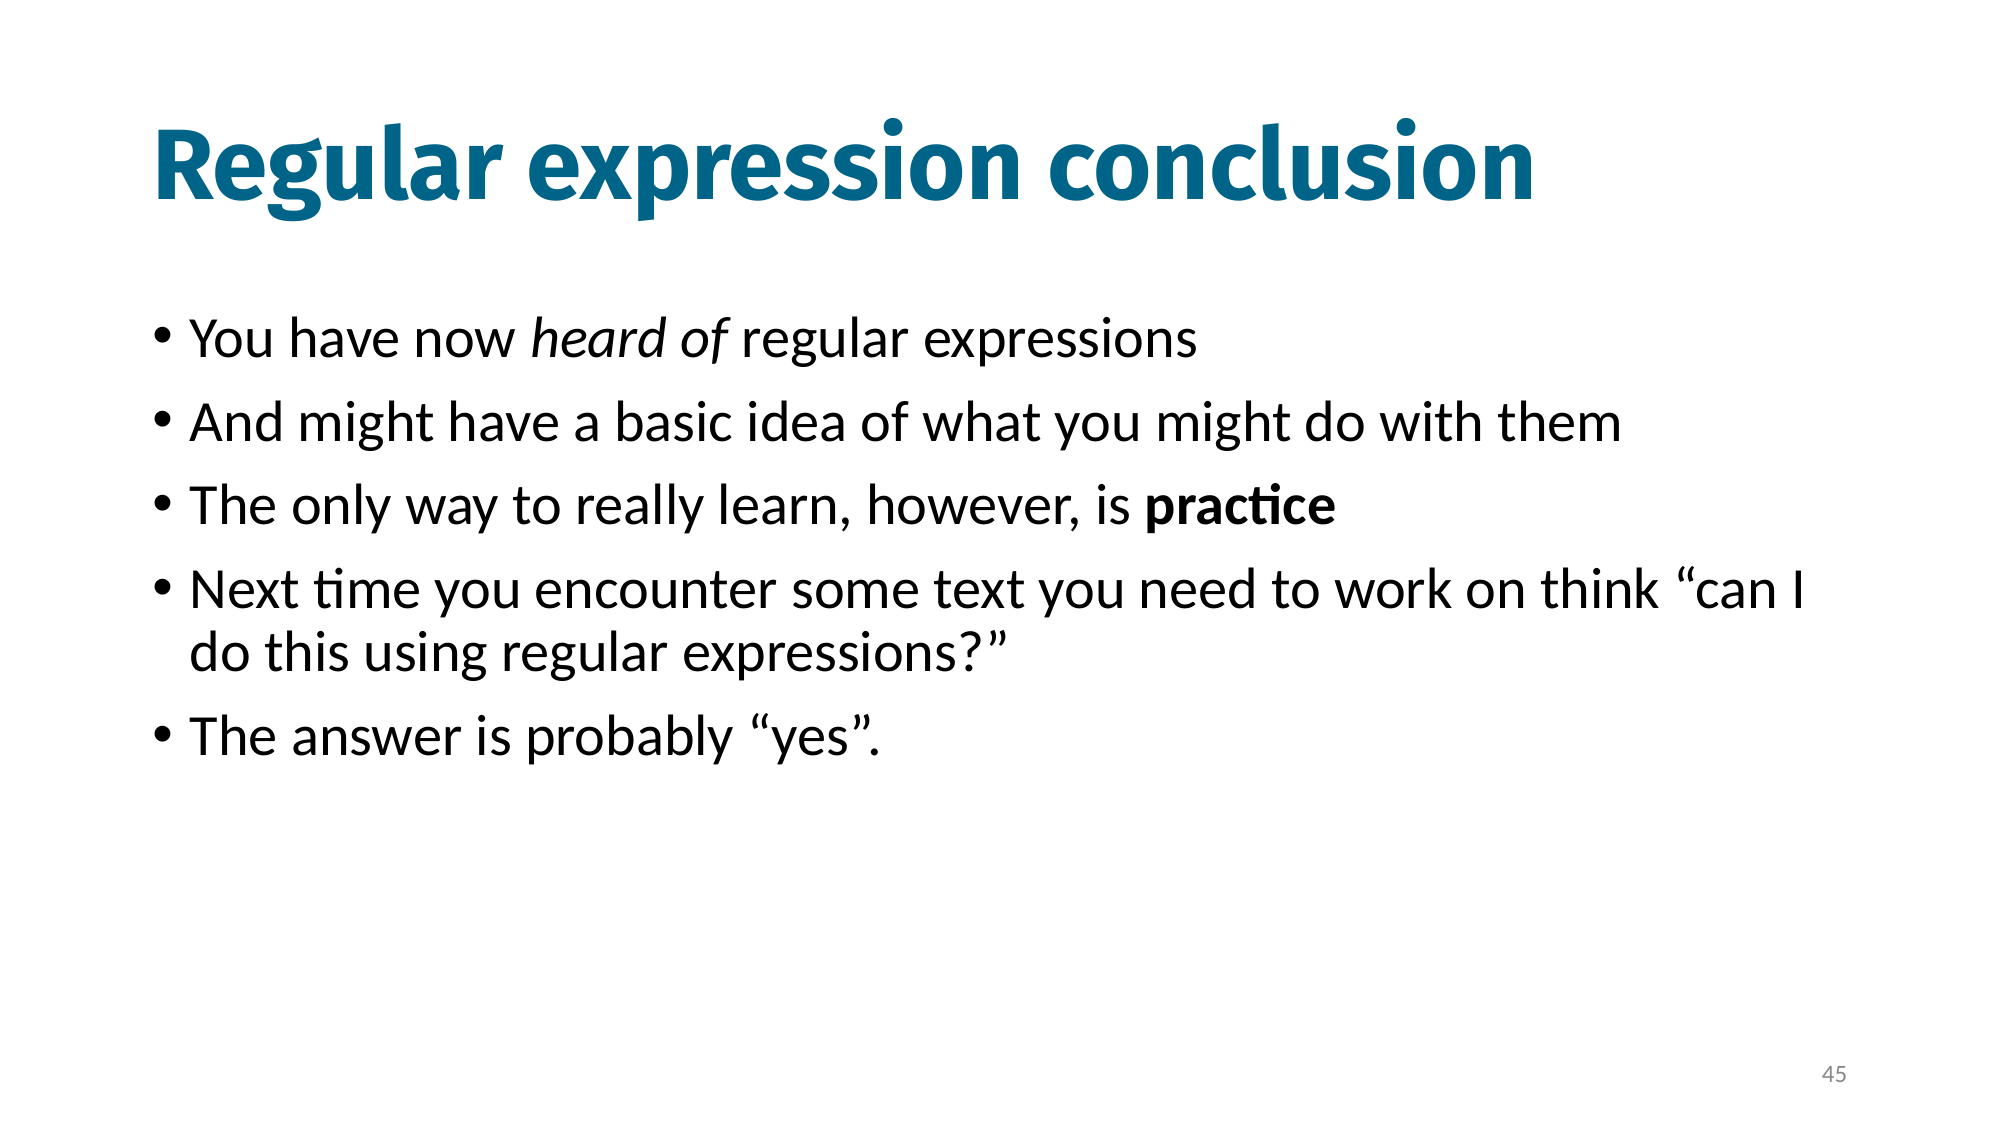

# Regular expression conclusion
You have now heard of regular expressions
And might have a basic idea of what you might do with them
The only way to really learn, however, is practice
Next time you encounter some text you need to work on think “can I do this using regular expressions?”
The answer is probably “yes”.
45